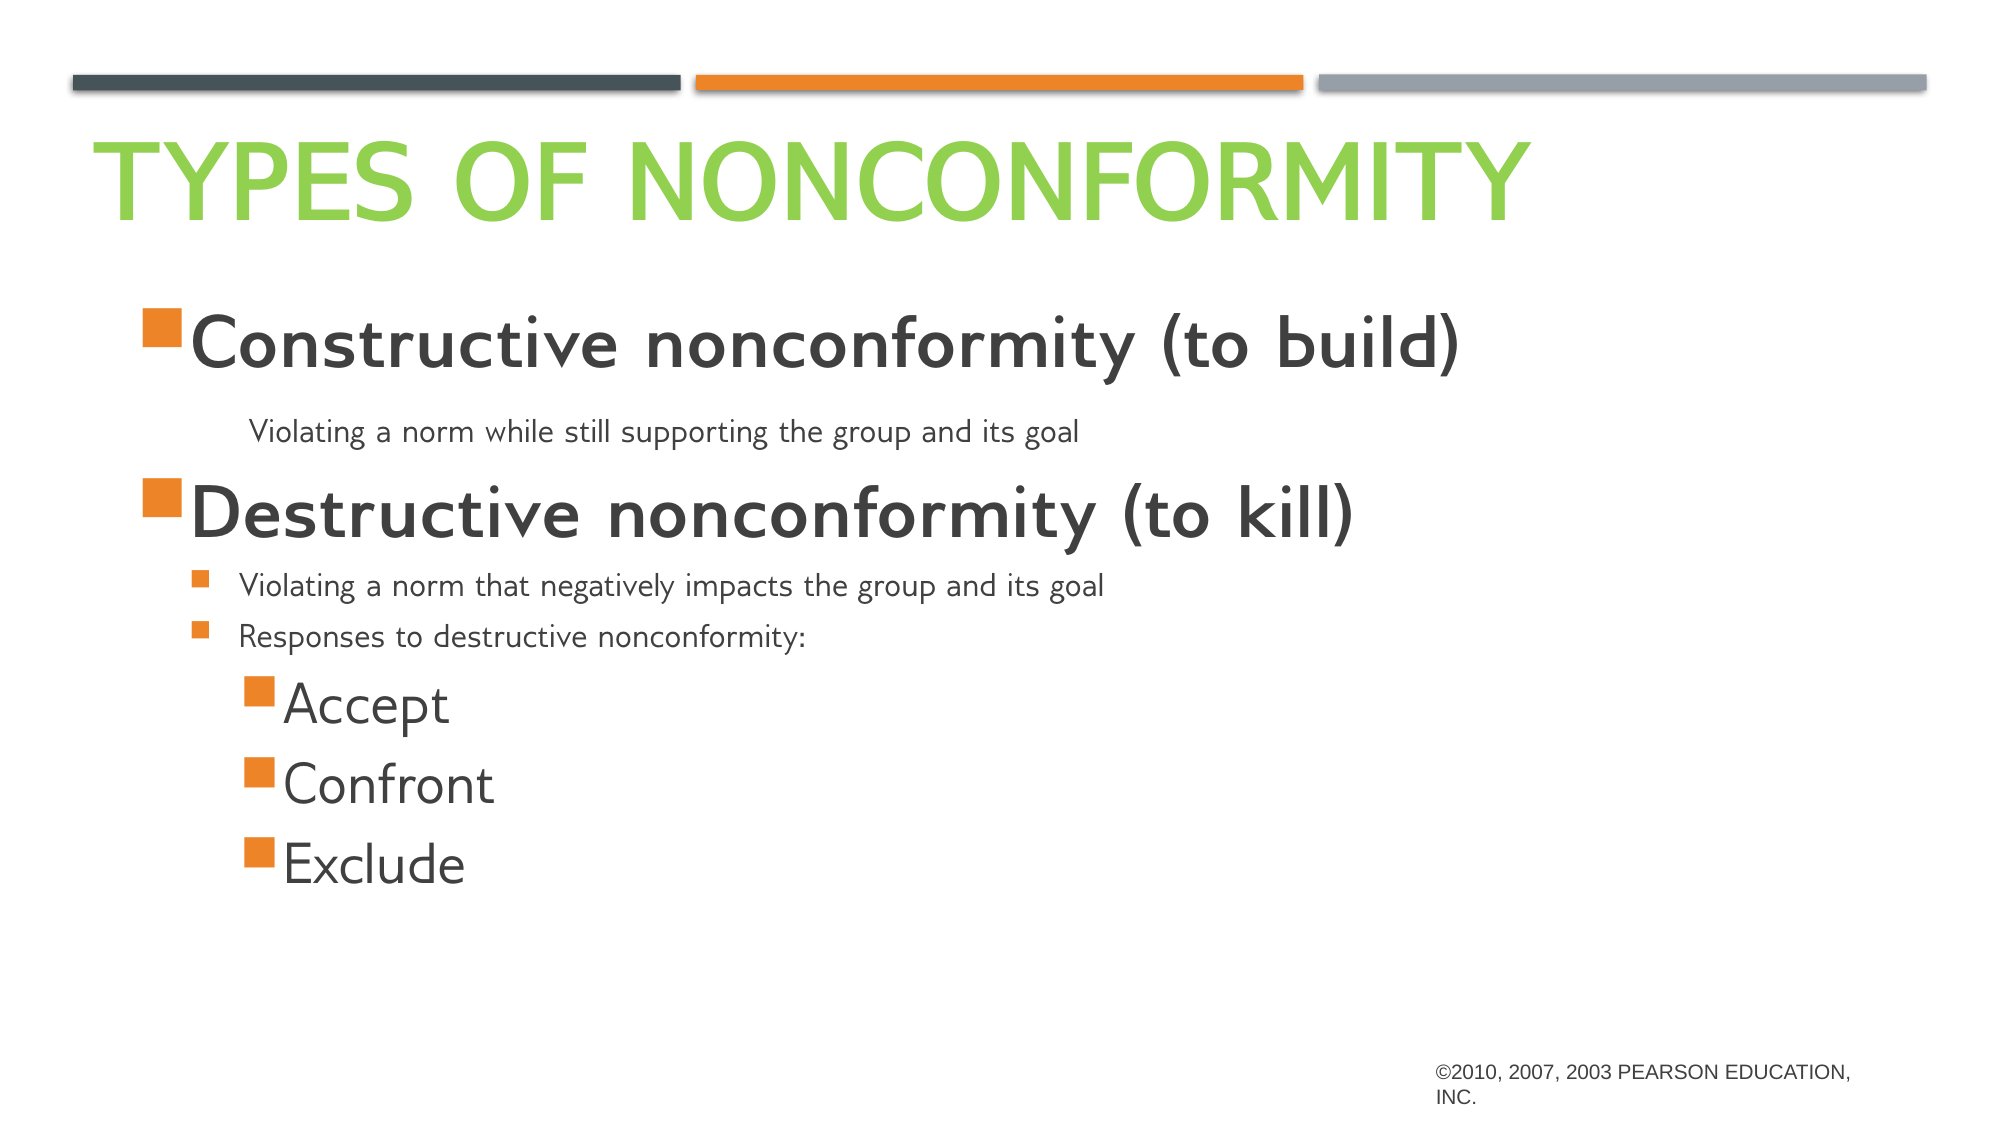

# Types of Nonconformity
Constructive nonconformity (to build)
    Violating a norm while still supporting the group and its goal
Destructive nonconformity (to kill)
Violating a norm that negatively impacts the group and its goal
Responses to destructive nonconformity:
Accept
Confront
Exclude

©2010, 2007, 2003 Pearson Education, Inc.